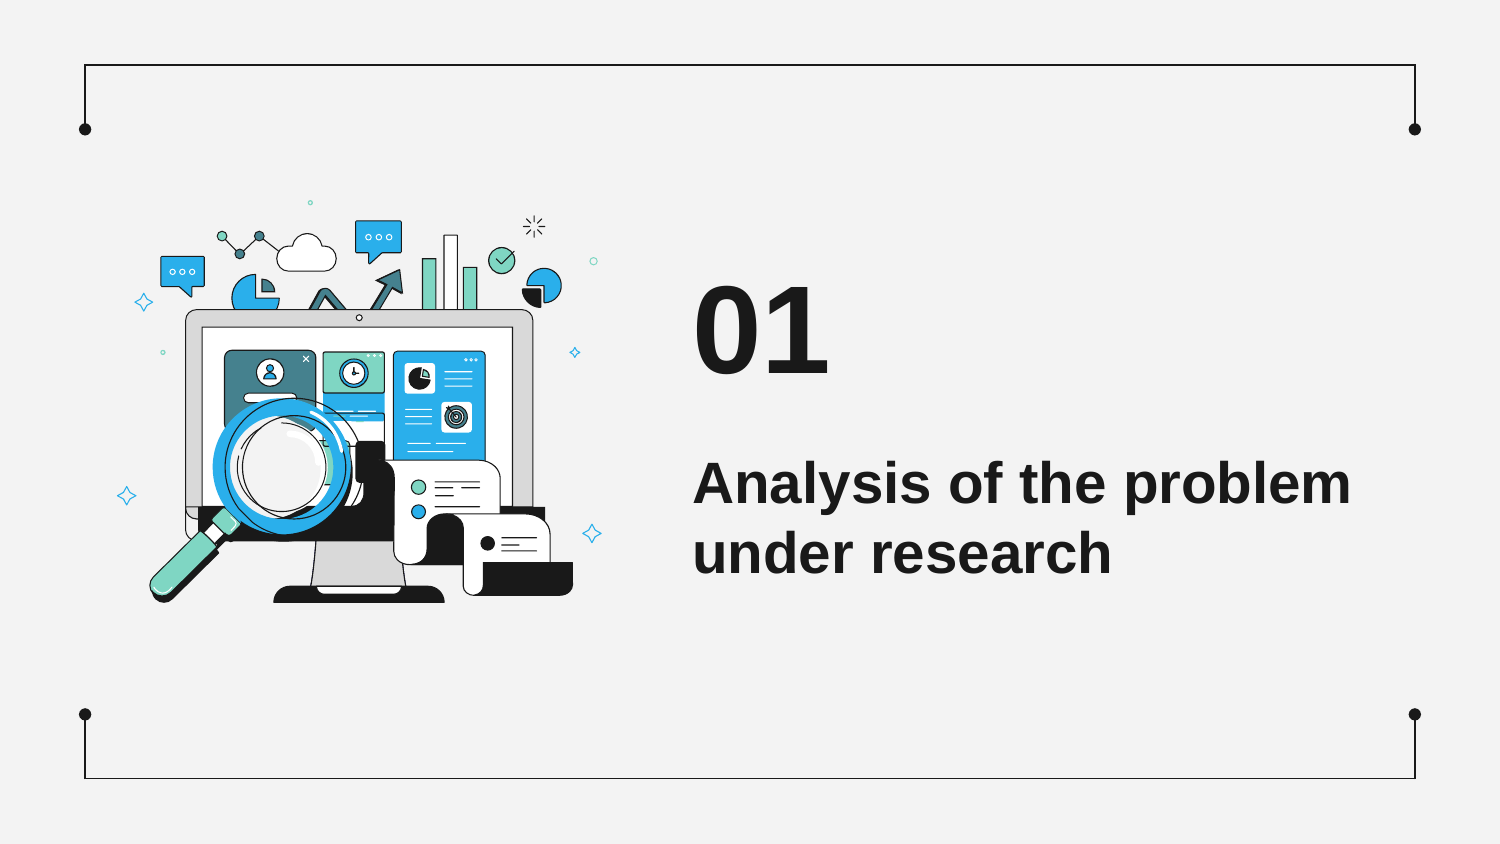

01
# Analysis of the problem under research